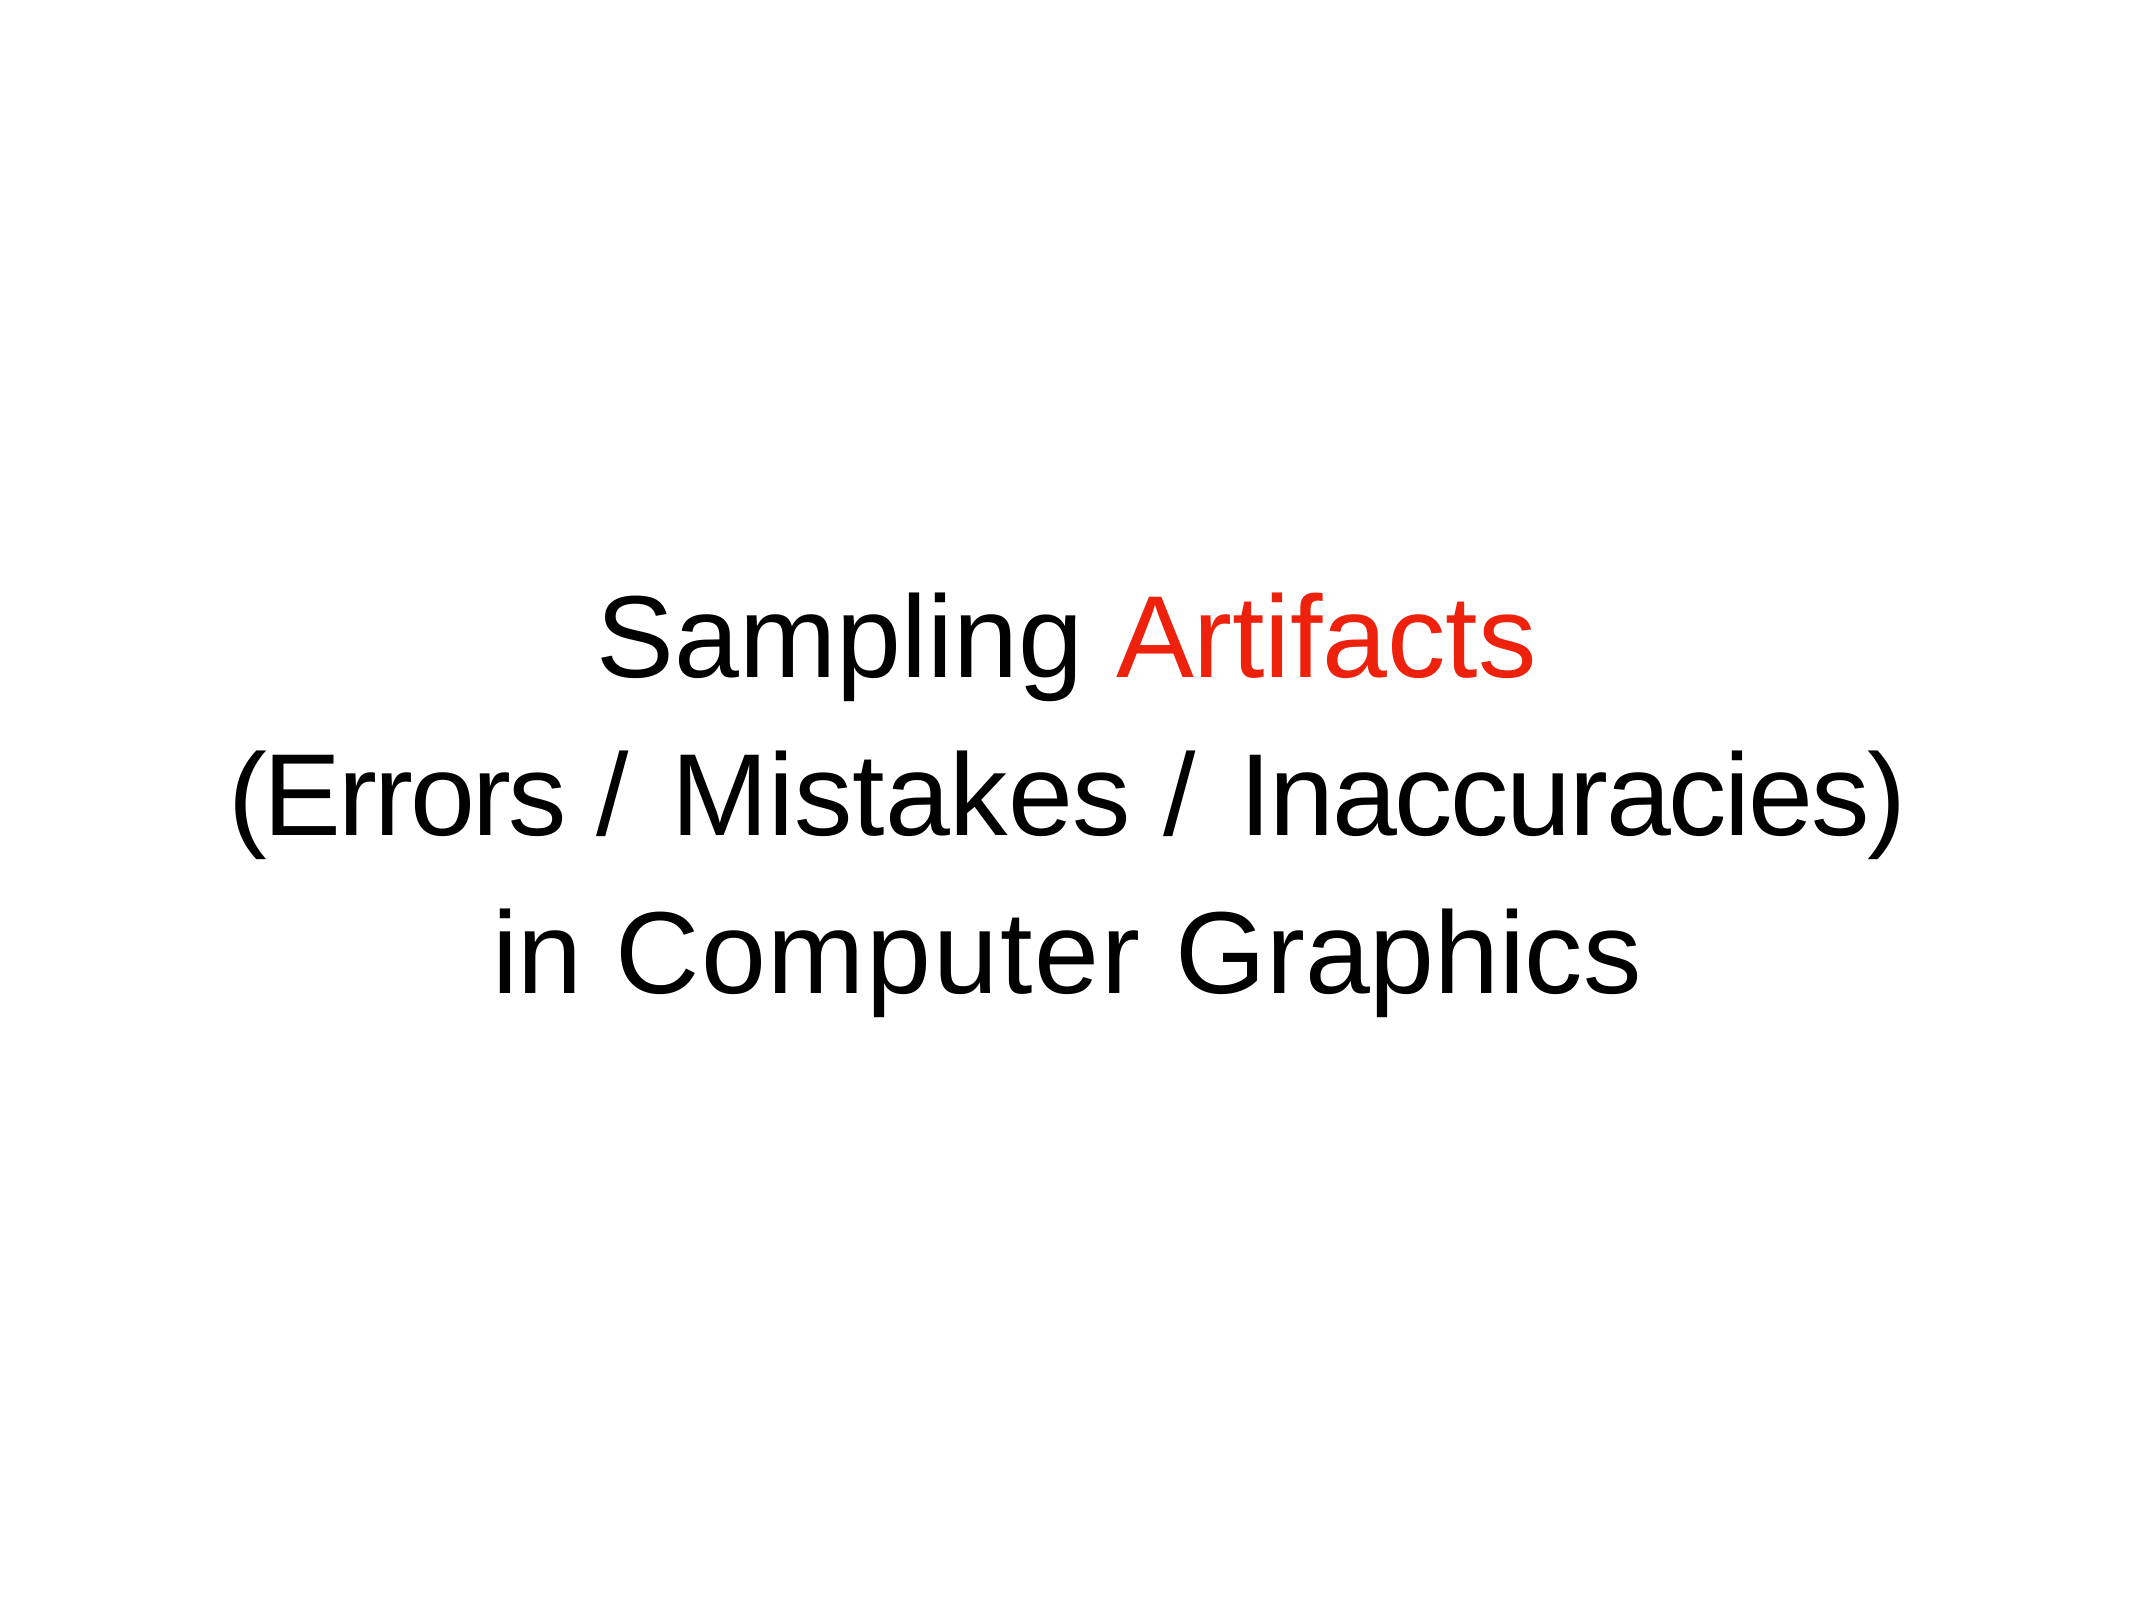

# Sampling Artifacts
(Errors / Mistakes / Inaccuracies) in Computer Graphics